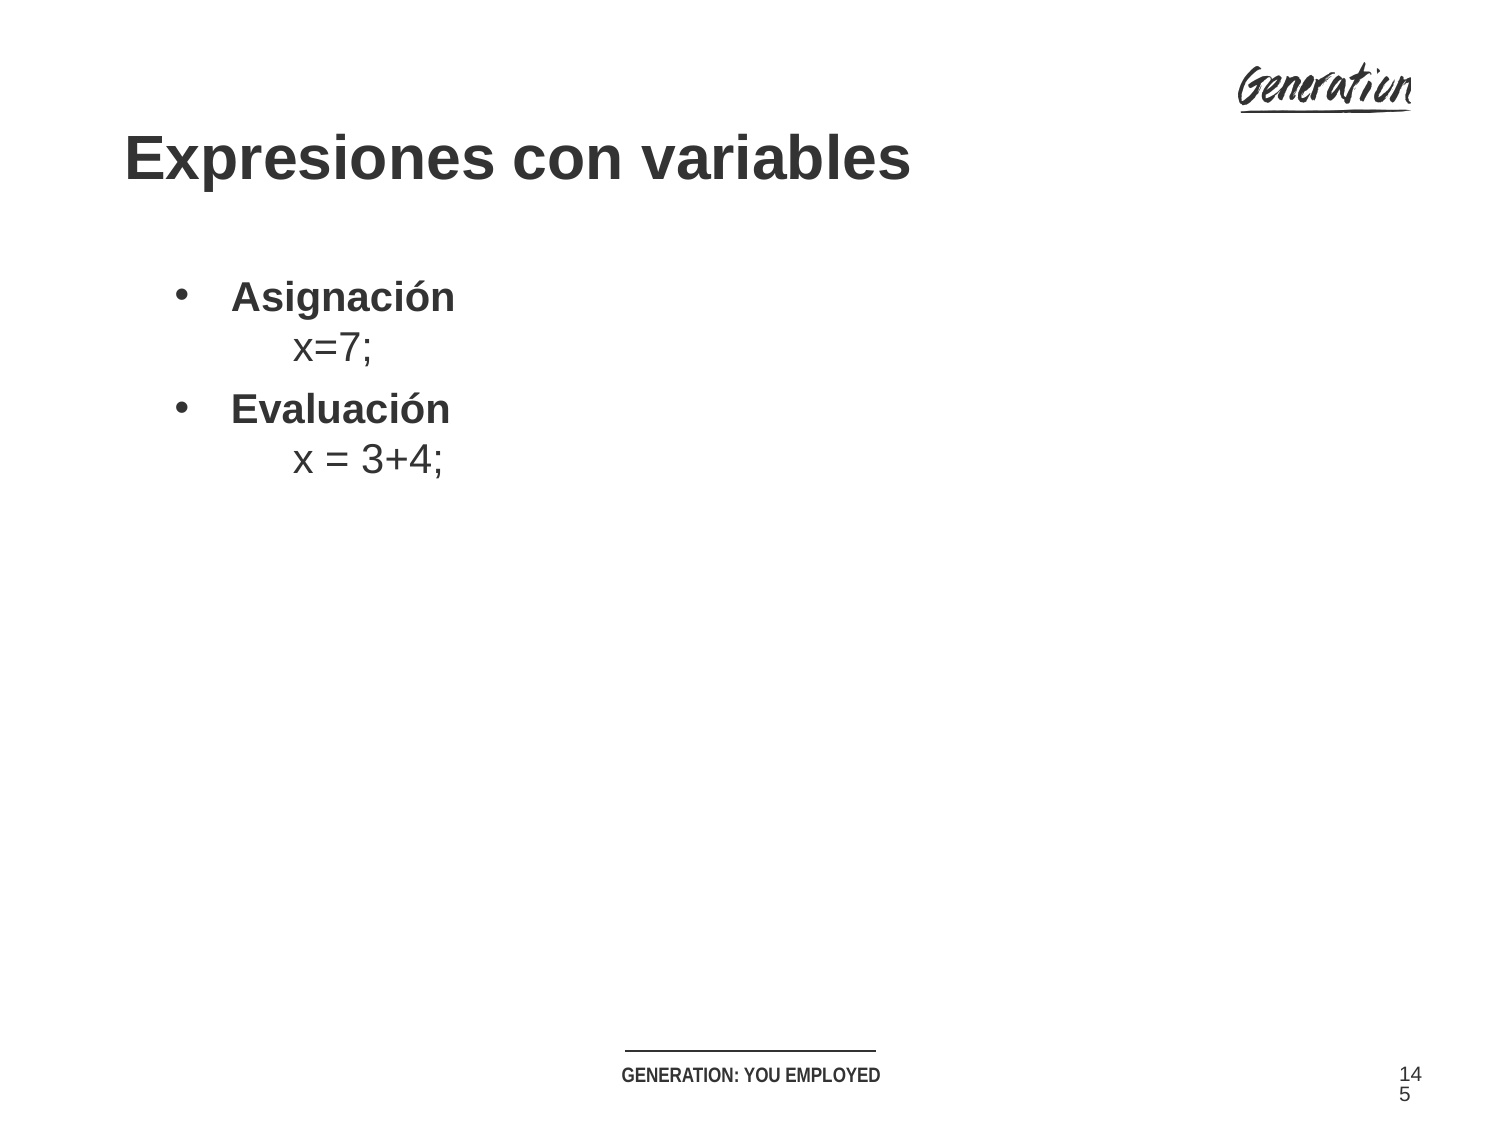

Expresiones con variables
Asignación
x=7;
Evaluación
x = 3+4;